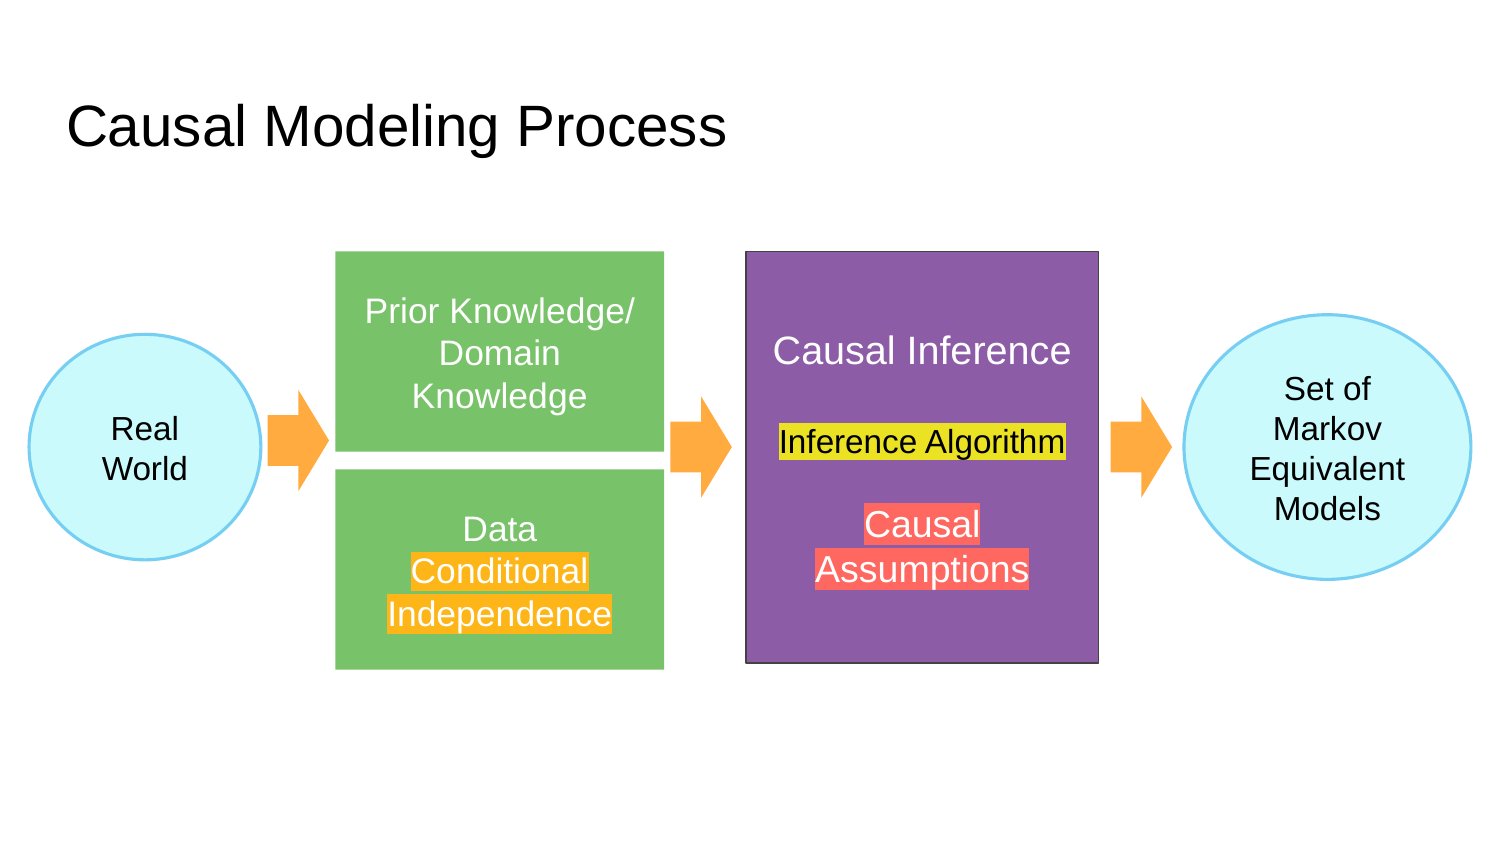

# Causal Modeling Process
Prior Knowledge/
Domain Knowledge
Causal Inference

Inference Algorithm

Causal Assumptions
Set of Markov Equivalent Models
Real World

Data
Conditional Independence